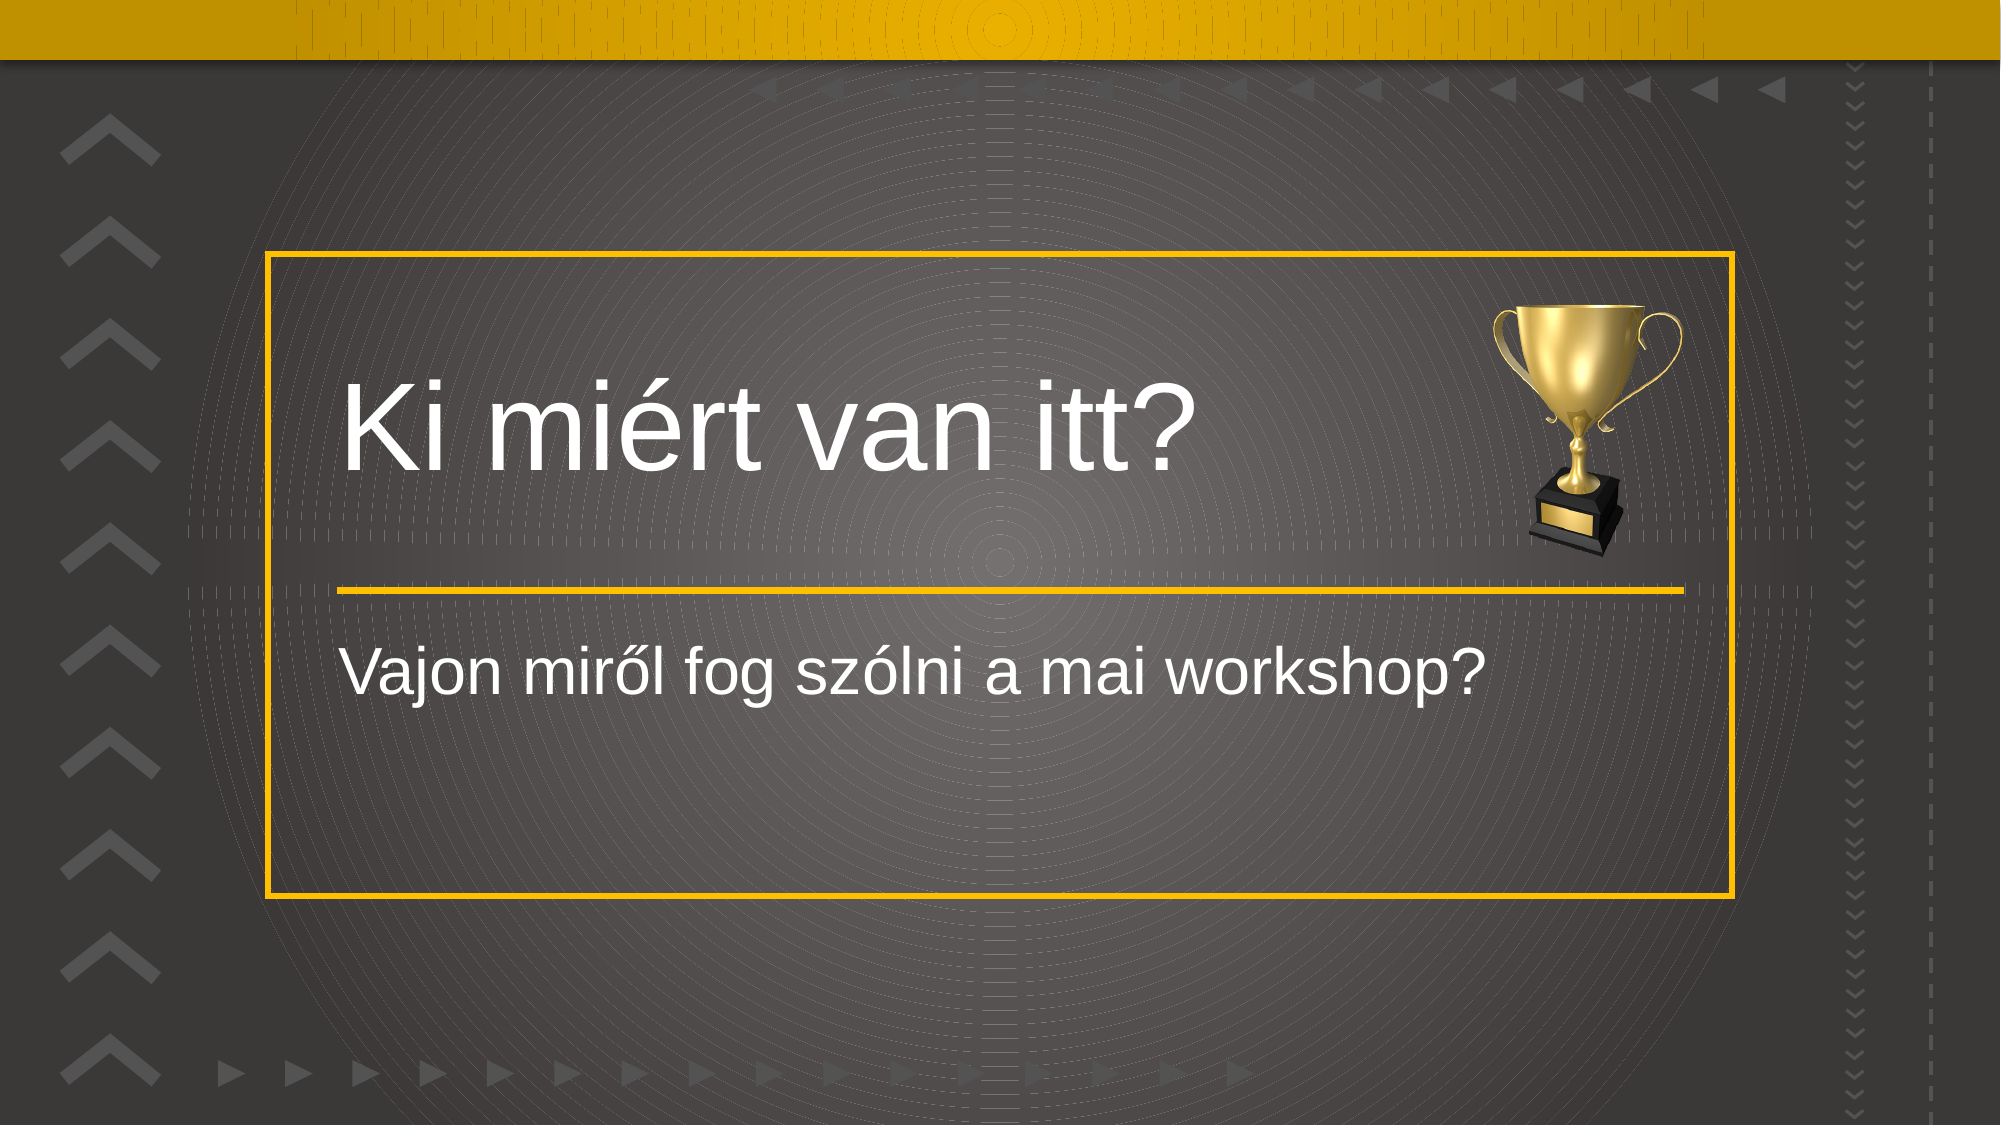

# Ki miért van itt?
Vajon miről fog szólni a mai workshop?